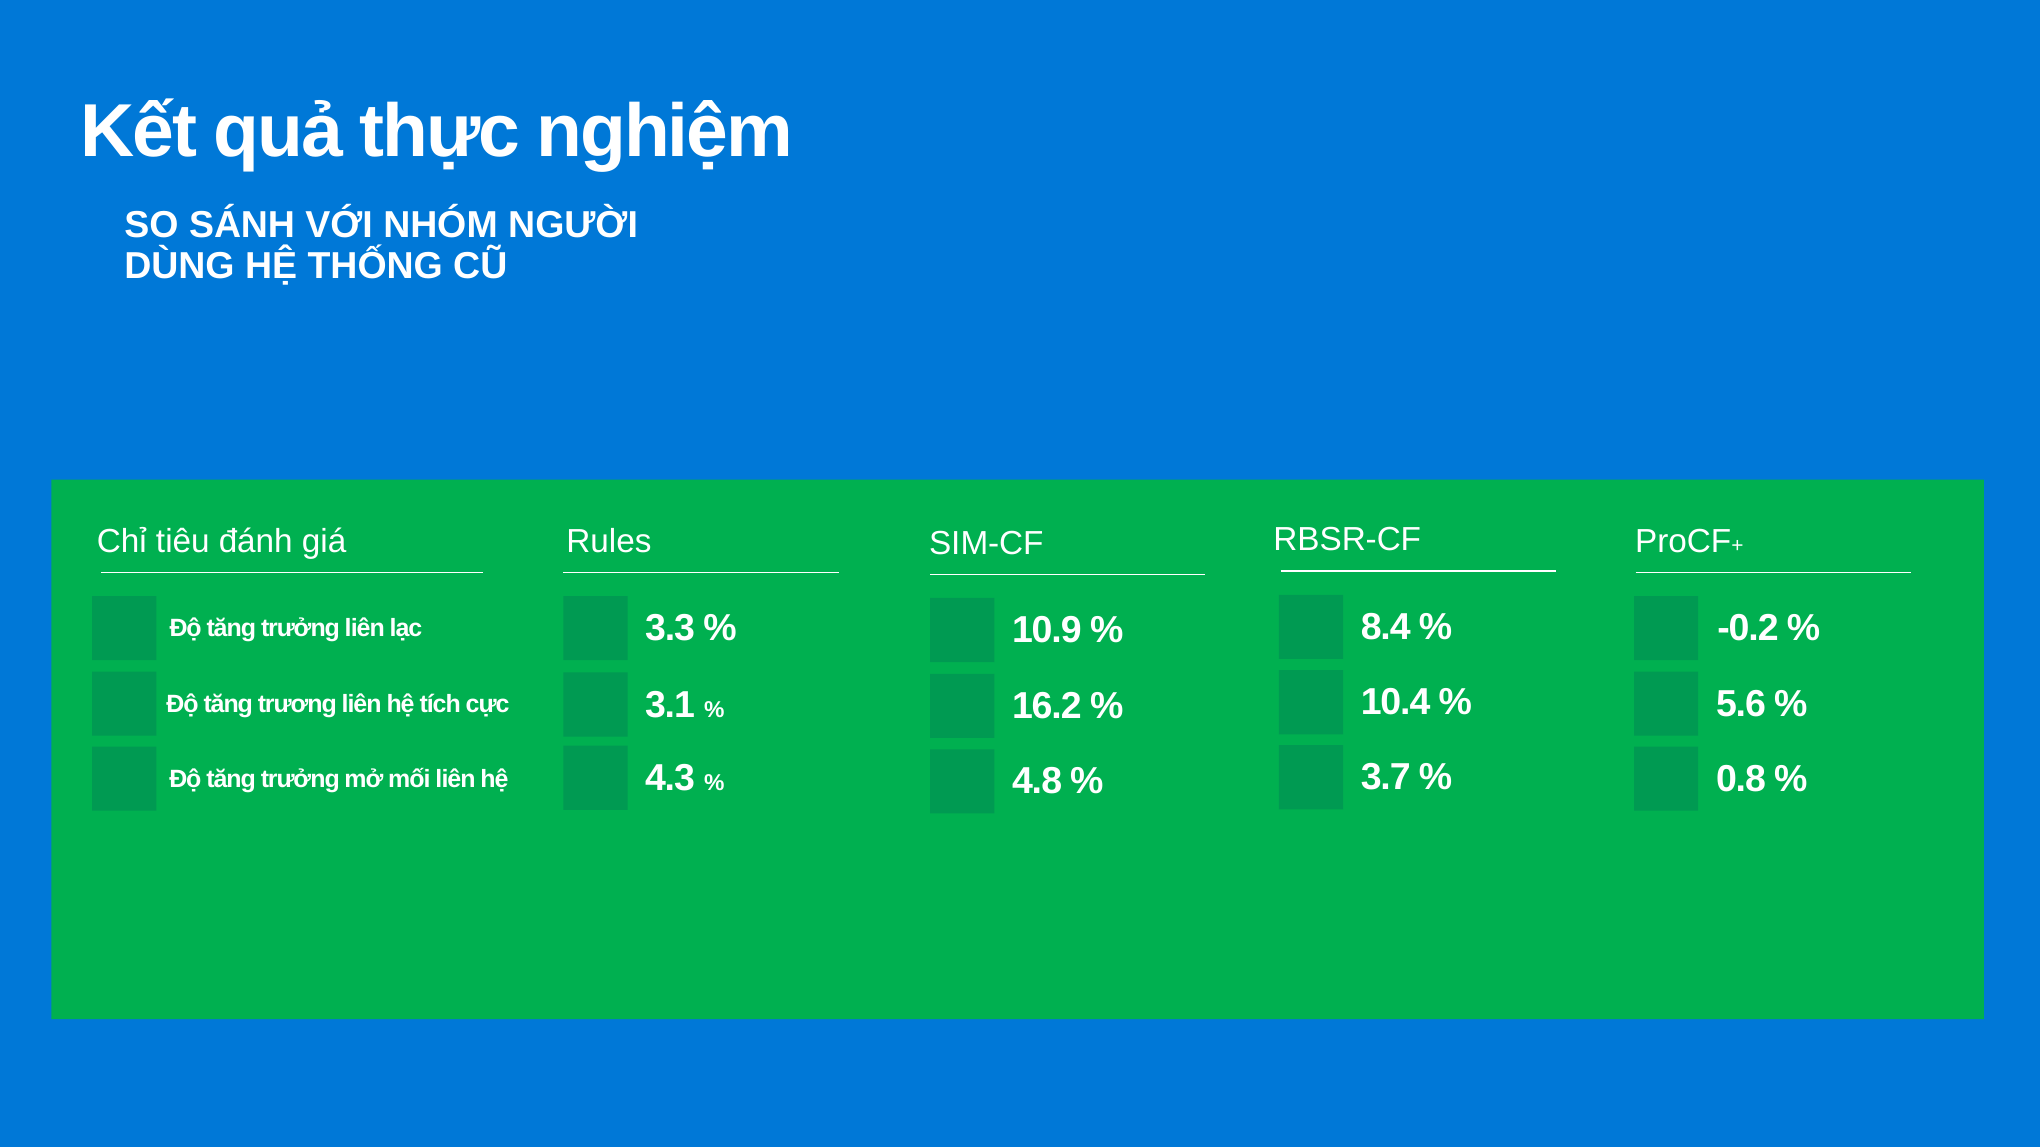

Kết quả thực nghiệm
So sánh với nhóm người dùng hệ thống cũ

RBSR-CF
8.4 %

10.4 %

3.7 %

Chỉ tiêu đánh giá
Độ tăng trưởng liên lạc

Độ tăng trương liên hệ tích cực

Độ tăng trưởng mở mối liên hệ

Rules
3.3 %

3.1 %

4.3 %

ProCF+
-0.2 %

5.6 %

0.8 %

SIM-CF
10.9 %

16.2 %

4.8 %